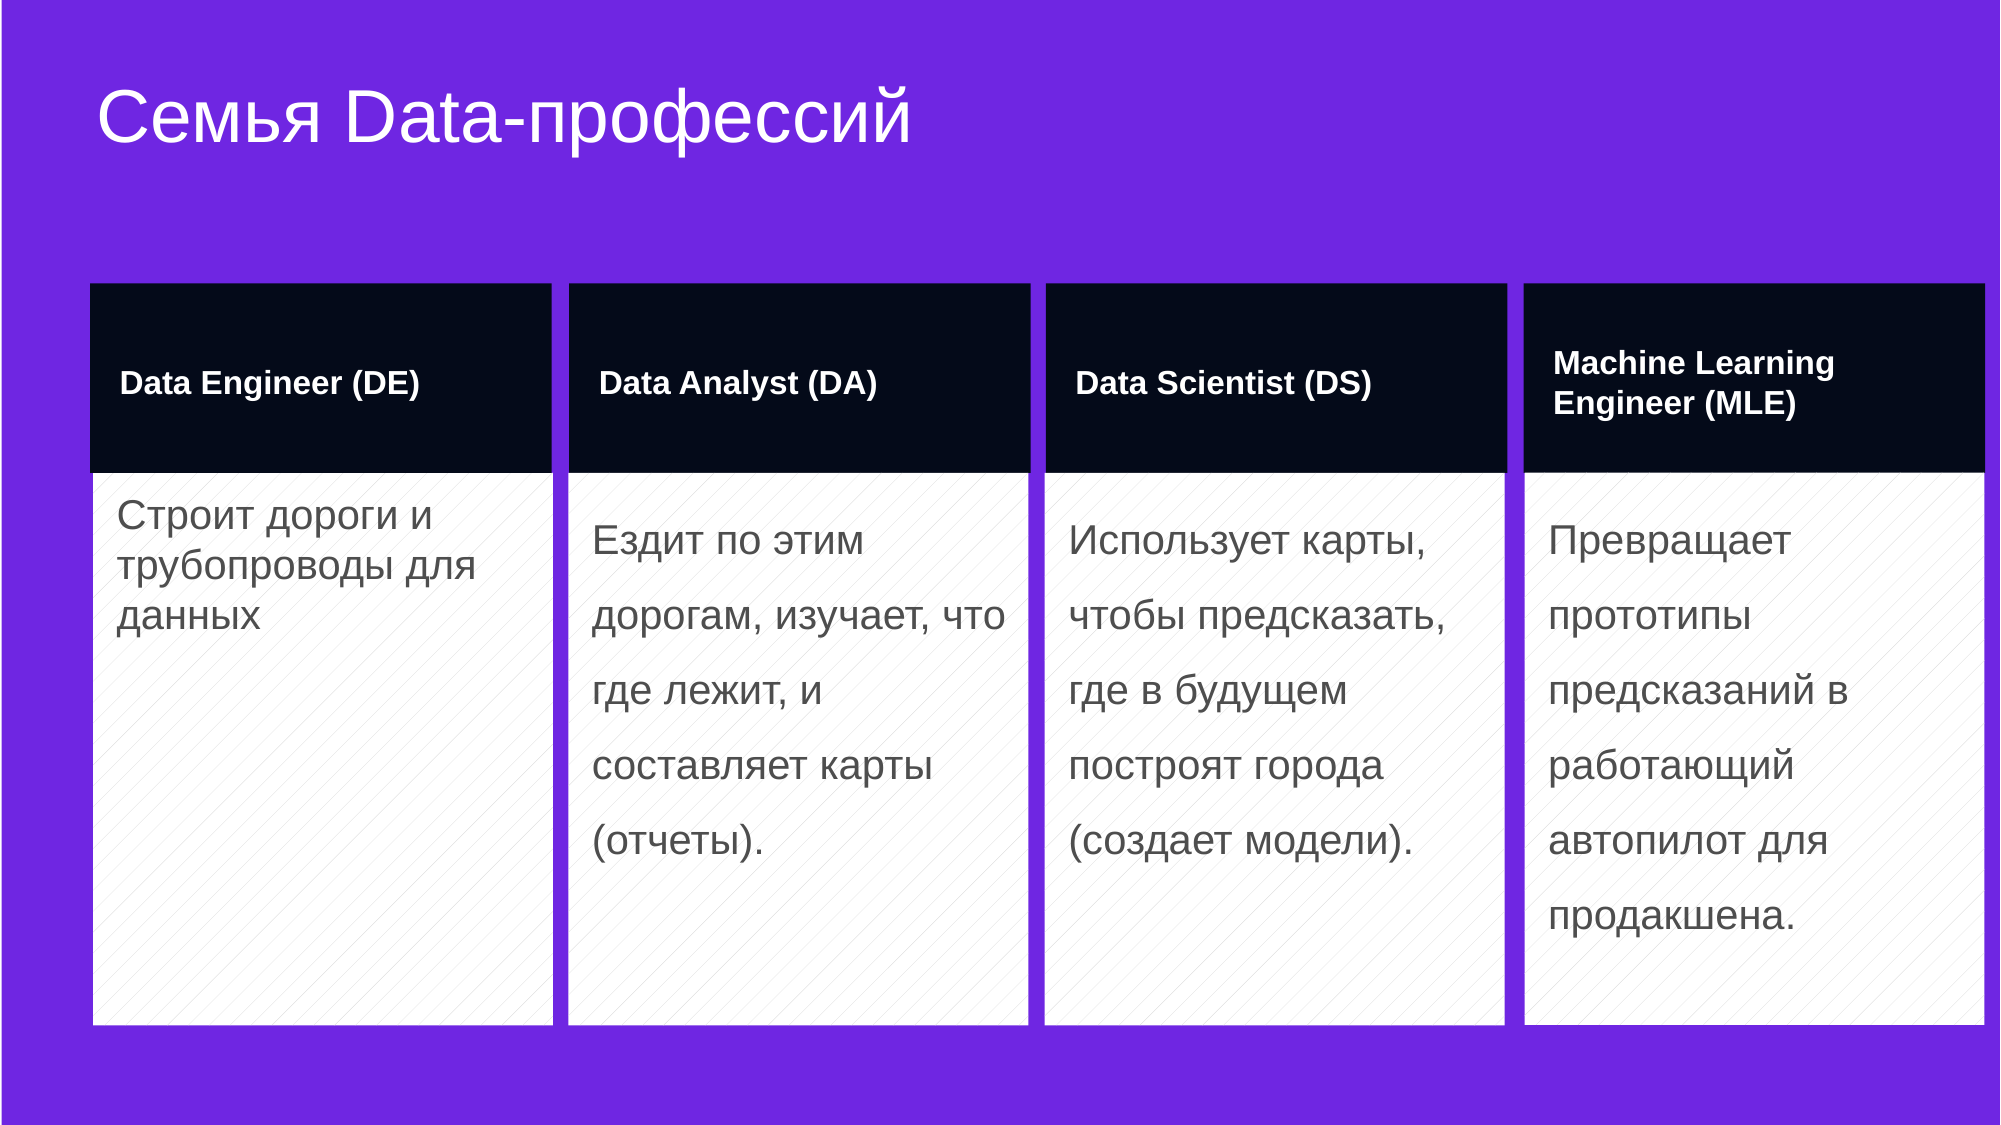

# Семья Data-профессий
Data Engineer (DE)
Data Analyst (DA)
Machine Learning Engineer (MLE)
Data Scientist (DS)
Превращает прототипы предсказаний в работающий автопилот для продакшена.
Строит дороги и трубопроводы для данных

Ездит по этим дорогам, изучает, что где лежит, и составляет карты (отчеты).
Использует карты, чтобы предсказать, где в будущем построят города (создает модели).